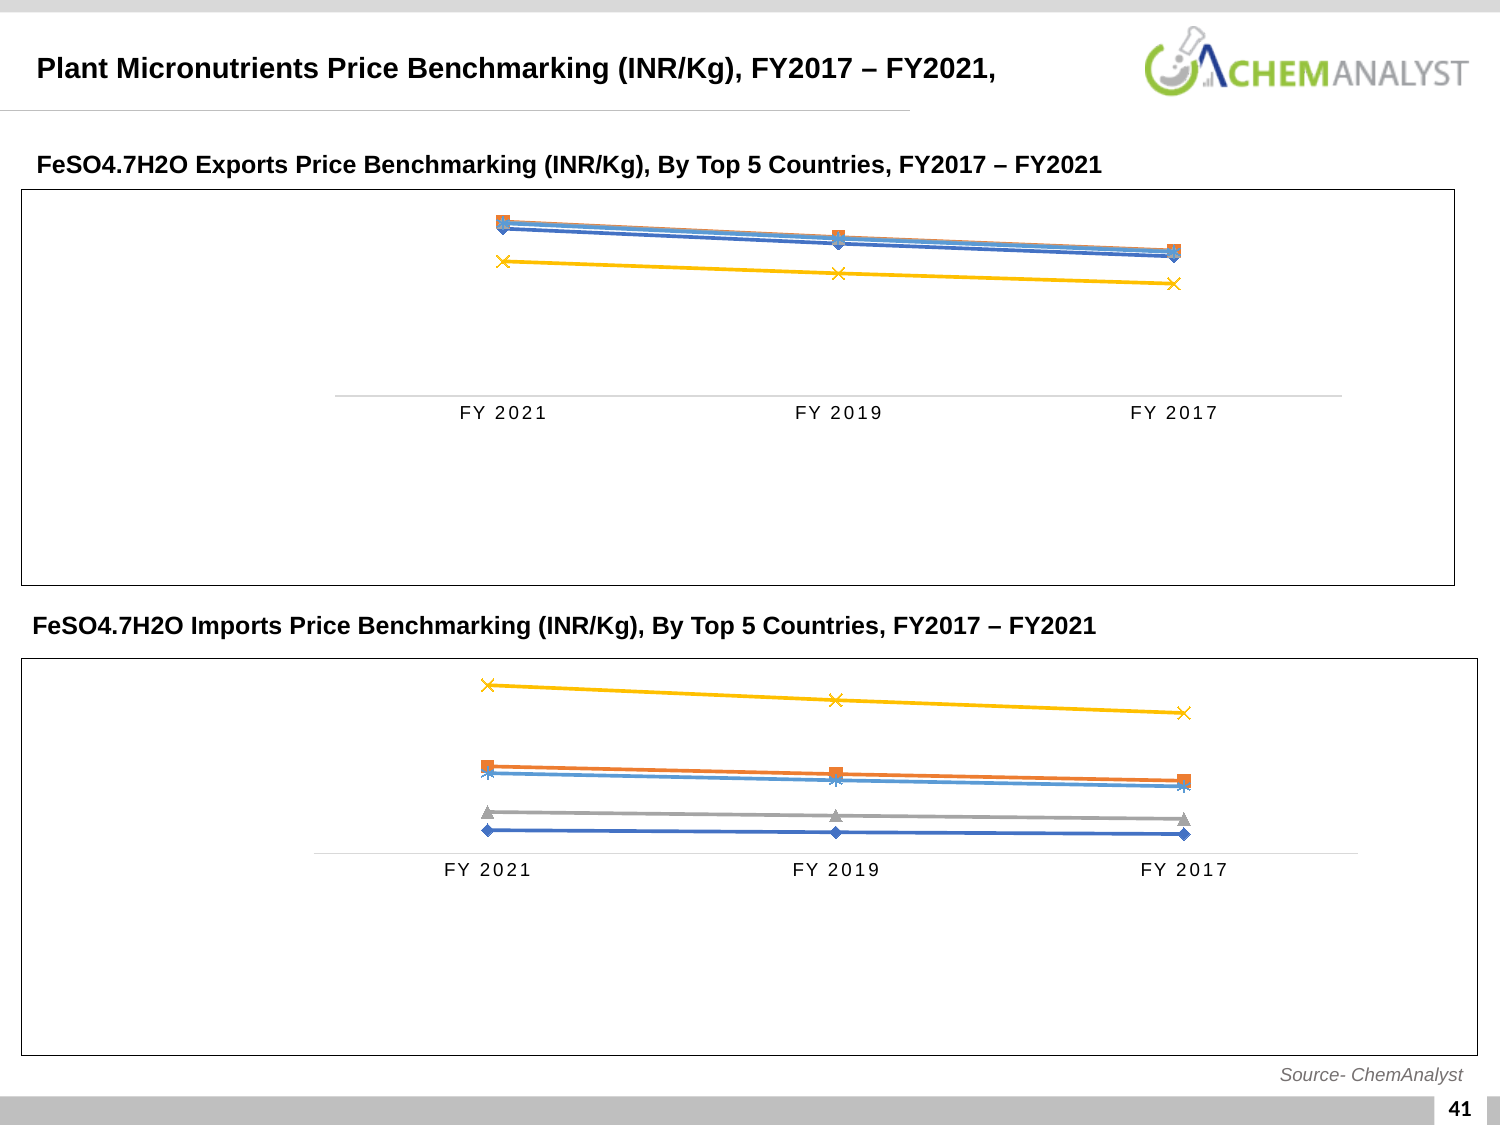

Plant Micronutrients Price Benchmarking (INR/Kg), FY2017 – FY2021,
FeSO4.7H2O Exports Price Benchmarking (INR/Kg), By Top 5 Countries, FY2017 – FY2021

### Chart

| Category | Brazil | USA | United Kingdom | Belgium | Netherlands |
|---|---|---|---|---|---|
| FY 2021 | 54.49184914918378 | 56.78620836706007 | 56.55259485064867 | 43.866799109261024 | 56.25517828273476 |
| FY 2019 | 49.62572702016167 | 51.7151999598816 | 51.50244813048574 | 39.94949394880401 | 51.23159086208655 |
| FY 2017 | 45.45716595046808 | 47.37112316325154 | 47.17624248752493 | 36.59373645710447 | 46.92813722967127 |
FeSO4.7H2O Imports Price Benchmarking (INR/Kg), By Top 5 Countries, FY2017 – FY2021

### Chart

| Category | Nepal | Malaysia | Tanzania | Sri Lanka | Netherland |
|---|---|---|---|---|---|
| FY 2021 | 95.32057620036949 | 358.0309700926067 | 170.23382137171043 | 692.091279376928 | 330.0047524752475 |
| FY 2019 | 86.80844874567649 | 326.05880446333686 | 155.03194112321668 | 630.2875281285683 | 300.53532807920794 |
| FY 2017 | 79.51653905103966 | 298.66986488841656 | 142.00925806886647 | 577.3433757657685 | 275.29036052055443 |
Source- ChemAnalyst